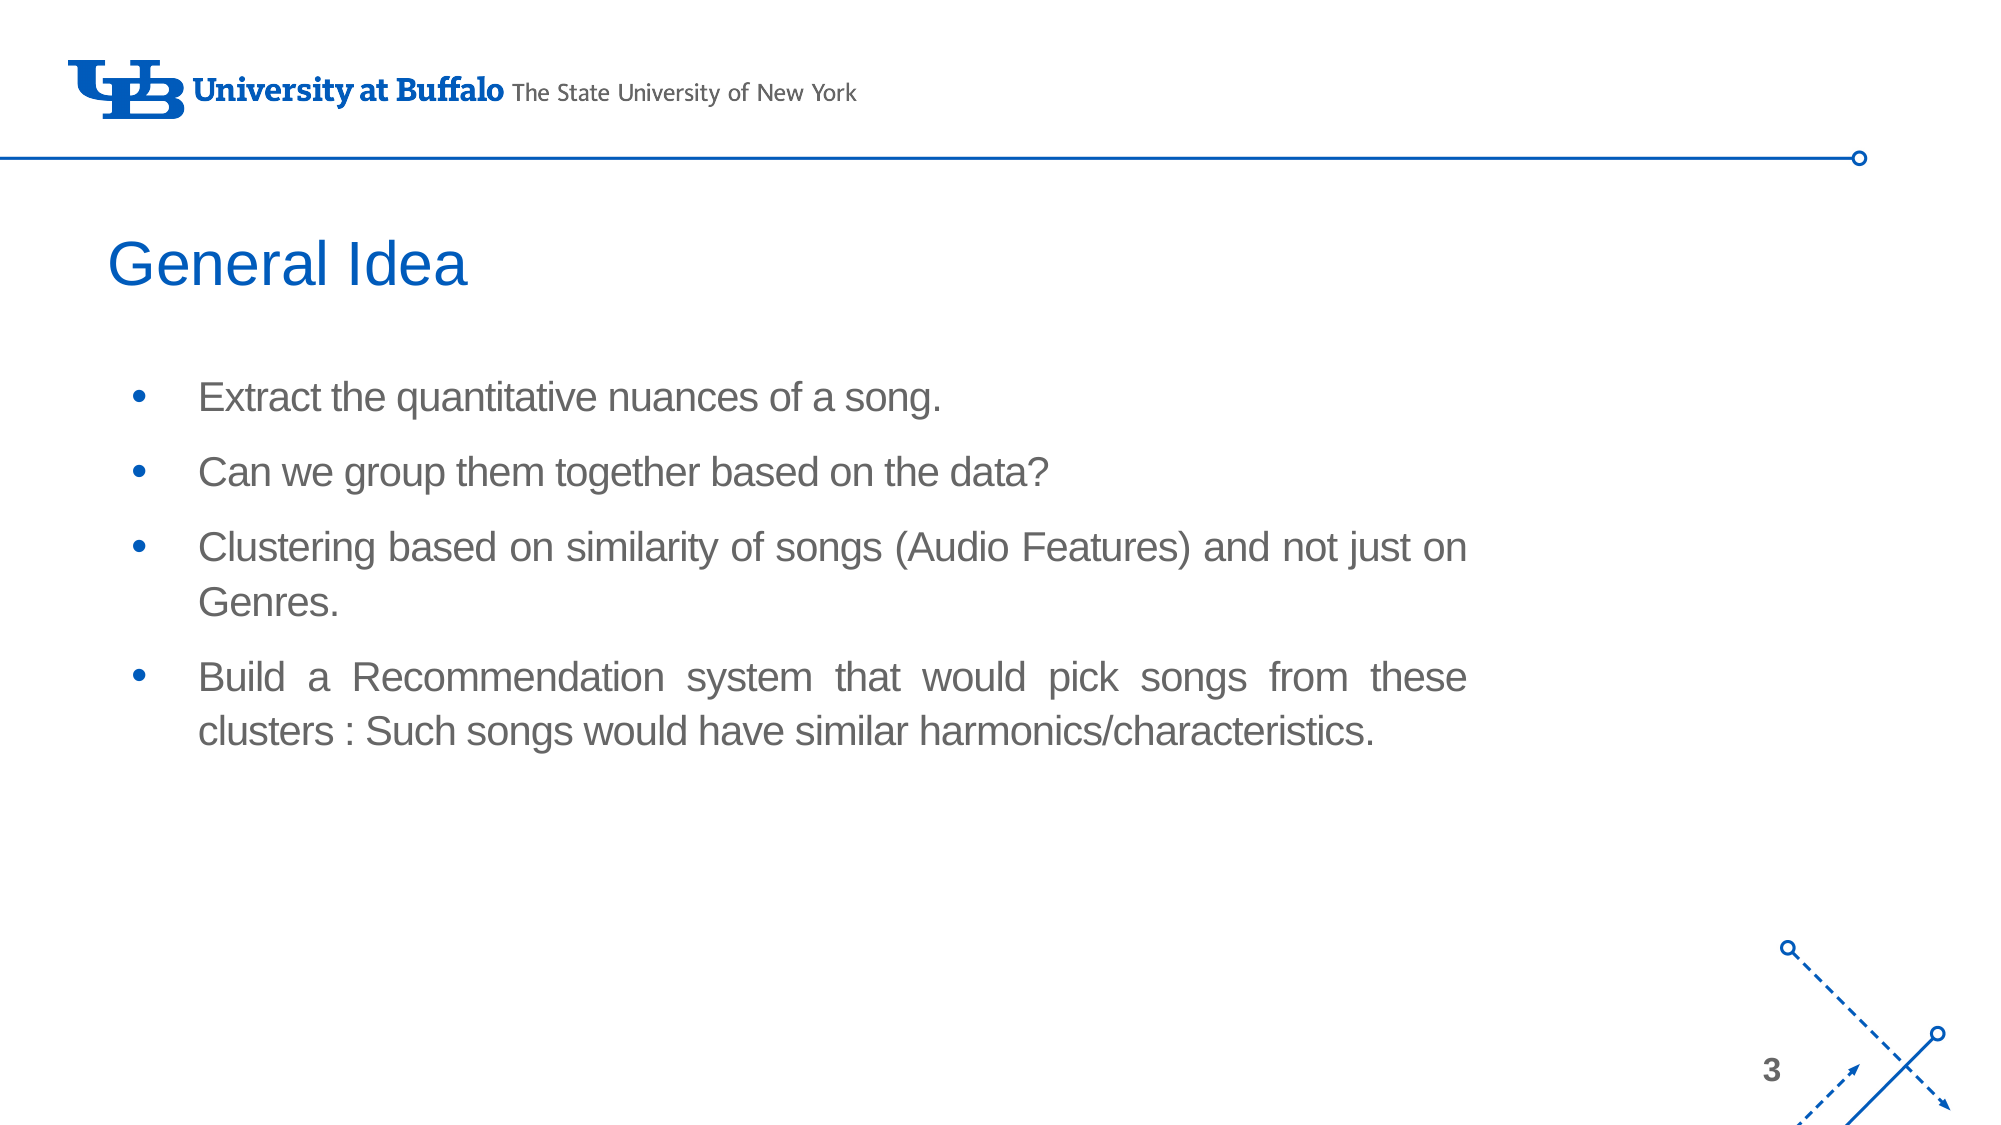

# General Idea
Extract the quantitative nuances of a song.
Can we group them together based on the data?
Clustering based on similarity of songs (Audio Features) and not just on Genres.
Build a Recommendation system that would pick songs from these clusters : Such songs would have similar harmonics/characteristics.